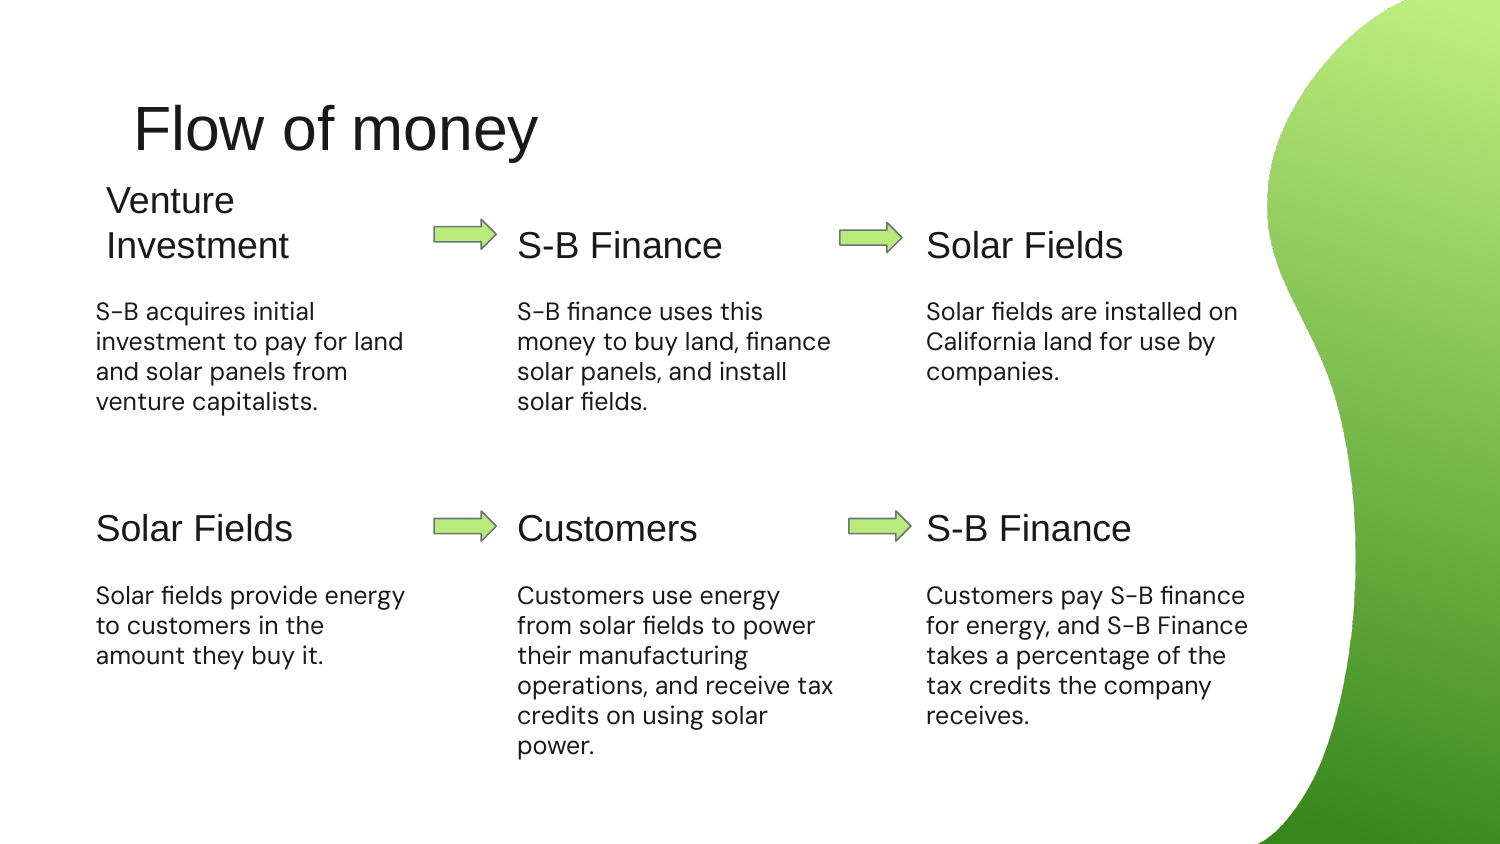

# Flow of money
Venture Investment
S-B Finance
Solar Fields

S-B acquires initial investment to pay for land and solar panels from venture capitalists.

S-B finance uses this money to buy land, finance solar panels, and install solar fields.
Solar fields are installed on California land for use by companies.
Solar Fields
Customers
S-B Finance

Solar fields provide energy to customers in the amount they buy it.
Customers use energy from solar fields to power their manufacturing operations, and receive tax credits on using solar power.
Customers pay S-B finance for energy, and S-B Finance takes a percentage of the tax credits the company receives.